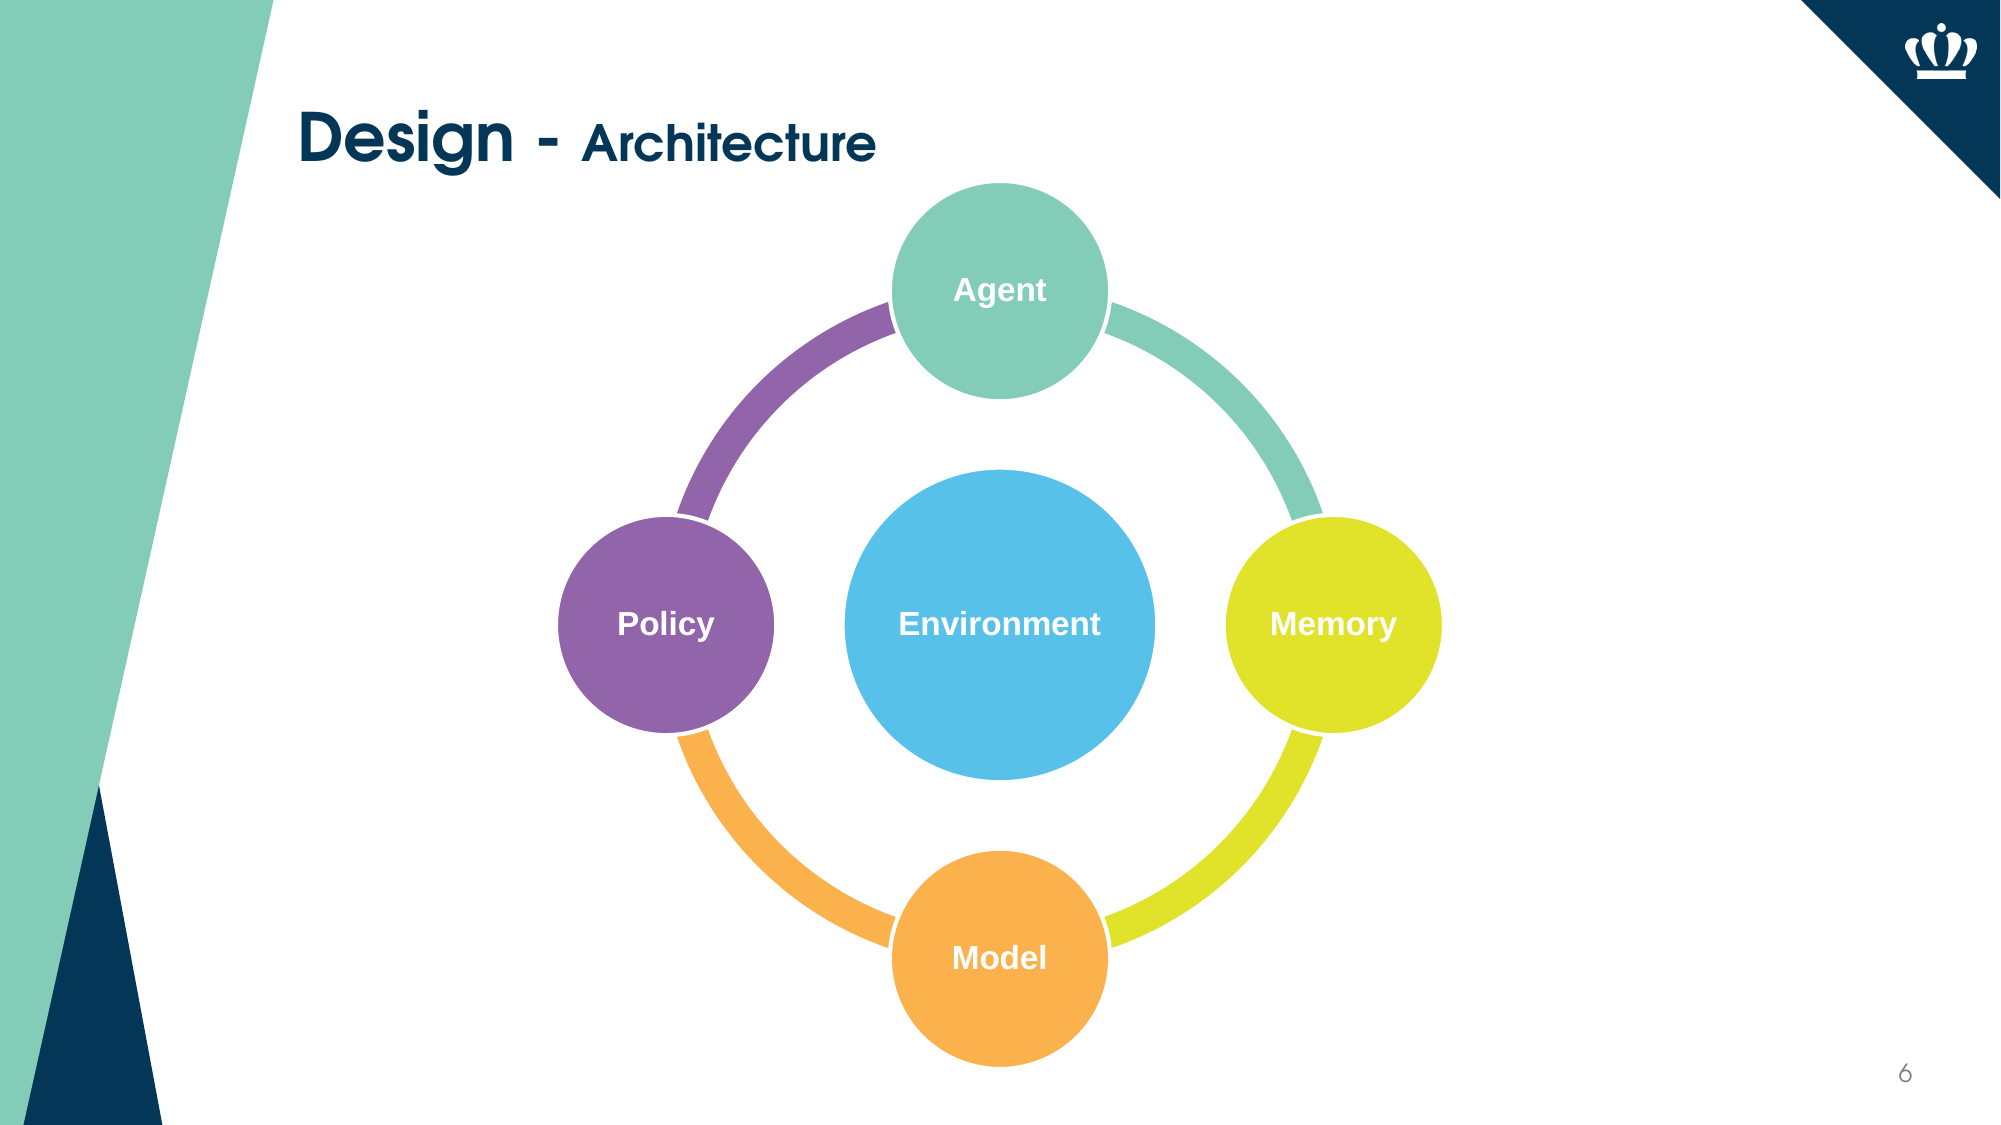

# Design - Architecture
Environment
Agent
Memory
Model
Policy
6